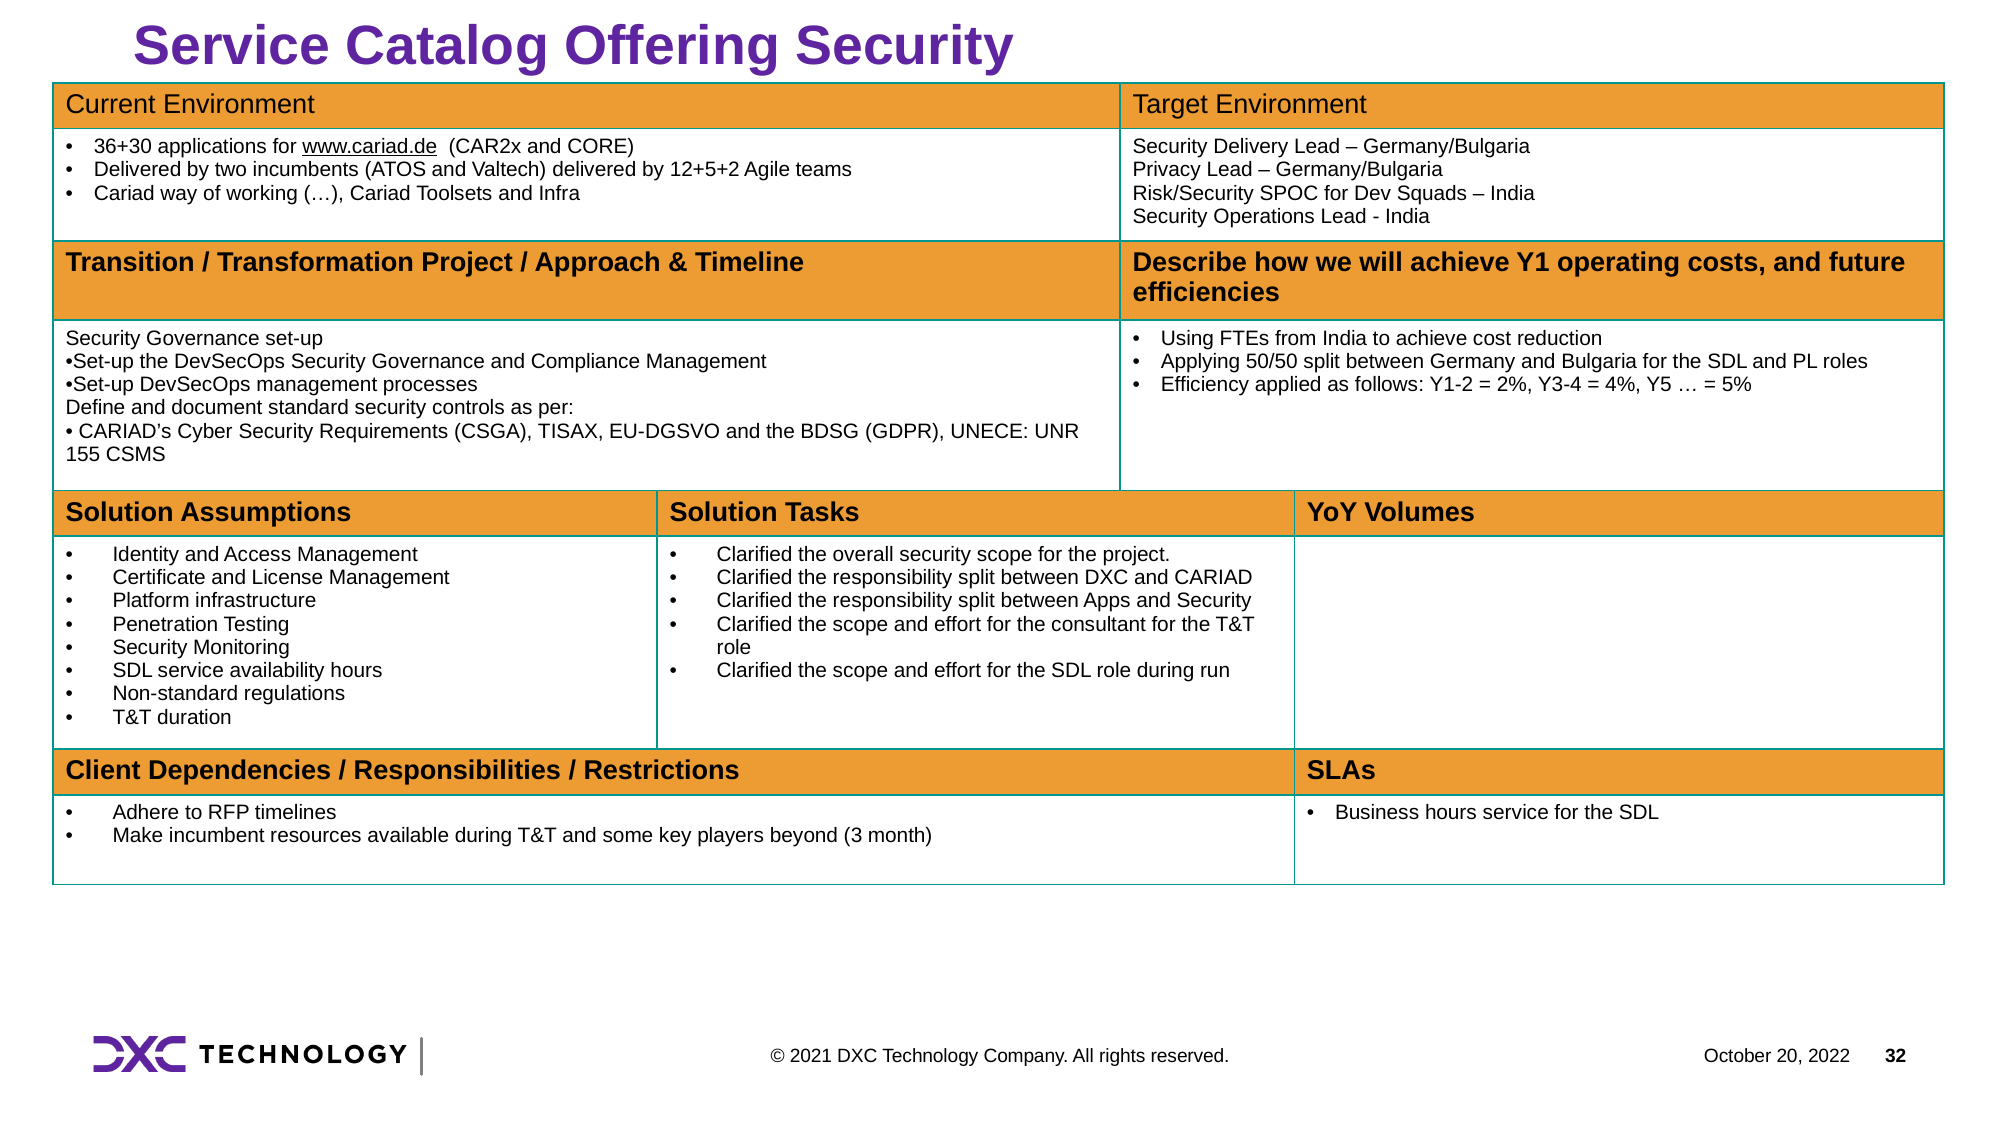

# Service Catalog Offering Security
| Current Environment |  | Target Environment |  |
| --- | --- | --- | --- |
| 36+30 applications for www.cariad.de  (CAR2x and CORE)  Delivered by two incumbents (ATOS and Valtech) delivered by 12+5+2 Agile teams Cariad way of working (…), Cariad Toolsets and Infra |  | Security Delivery Lead – Germany/Bulgaria Privacy Lead – Germany/Bulgaria Risk/Security SPOC for Dev Squads – India Security Operations Lead - India |  |
| Transition / Transformation Project / Approach & Timeline |  | Describe how we will achieve Y1 operating costs, and future efficiencies | Describe how we will achieve Y1 operating costs, and future efficiencies |
| Security Governance set-up  •Set-up the DevSecOps Security Governance and Compliance Management  •Set-up DevSecOps management processes  Define and document standard security controls as per: • CARIAD’s Cyber Security Requirements (CSGA), TISAX, EU-DGSVO and the BDSG (GDPR), UNECE: UNR 155 CSMS |  | Using FTEs from India to achieve cost reduction Applying 50/50 split between Germany and Bulgaria for the SDL and PL roles Efficiency applied as follows: Y1-2 = 2%, Y3-4 = 4%, Y5 … = 5% |  |
| Solution Assumptions | Solution Tasks |  | YoY Volumes |
| Identity and Access Management Certificate and License Management Platform infrastructure Penetration Testing Security Monitoring SDL service availability hours Non-standard regulations T&T duration | Clarified the overall security scope for the project. Clarified the responsibility split between DXC and CARIAD Clarified the responsibility split between Apps and Security Clarified the scope and effort for the consultant for the T&T role Clarified the scope and effort for the SDL role during run |  |  |
| Client Dependencies / Responsibilities / Restrictions |  |  | SLAs |
| Adhere to RFP timelines Make incumbent resources available during T&T and some key players beyond (3 month) |  |  | Business hours service for the SDL |